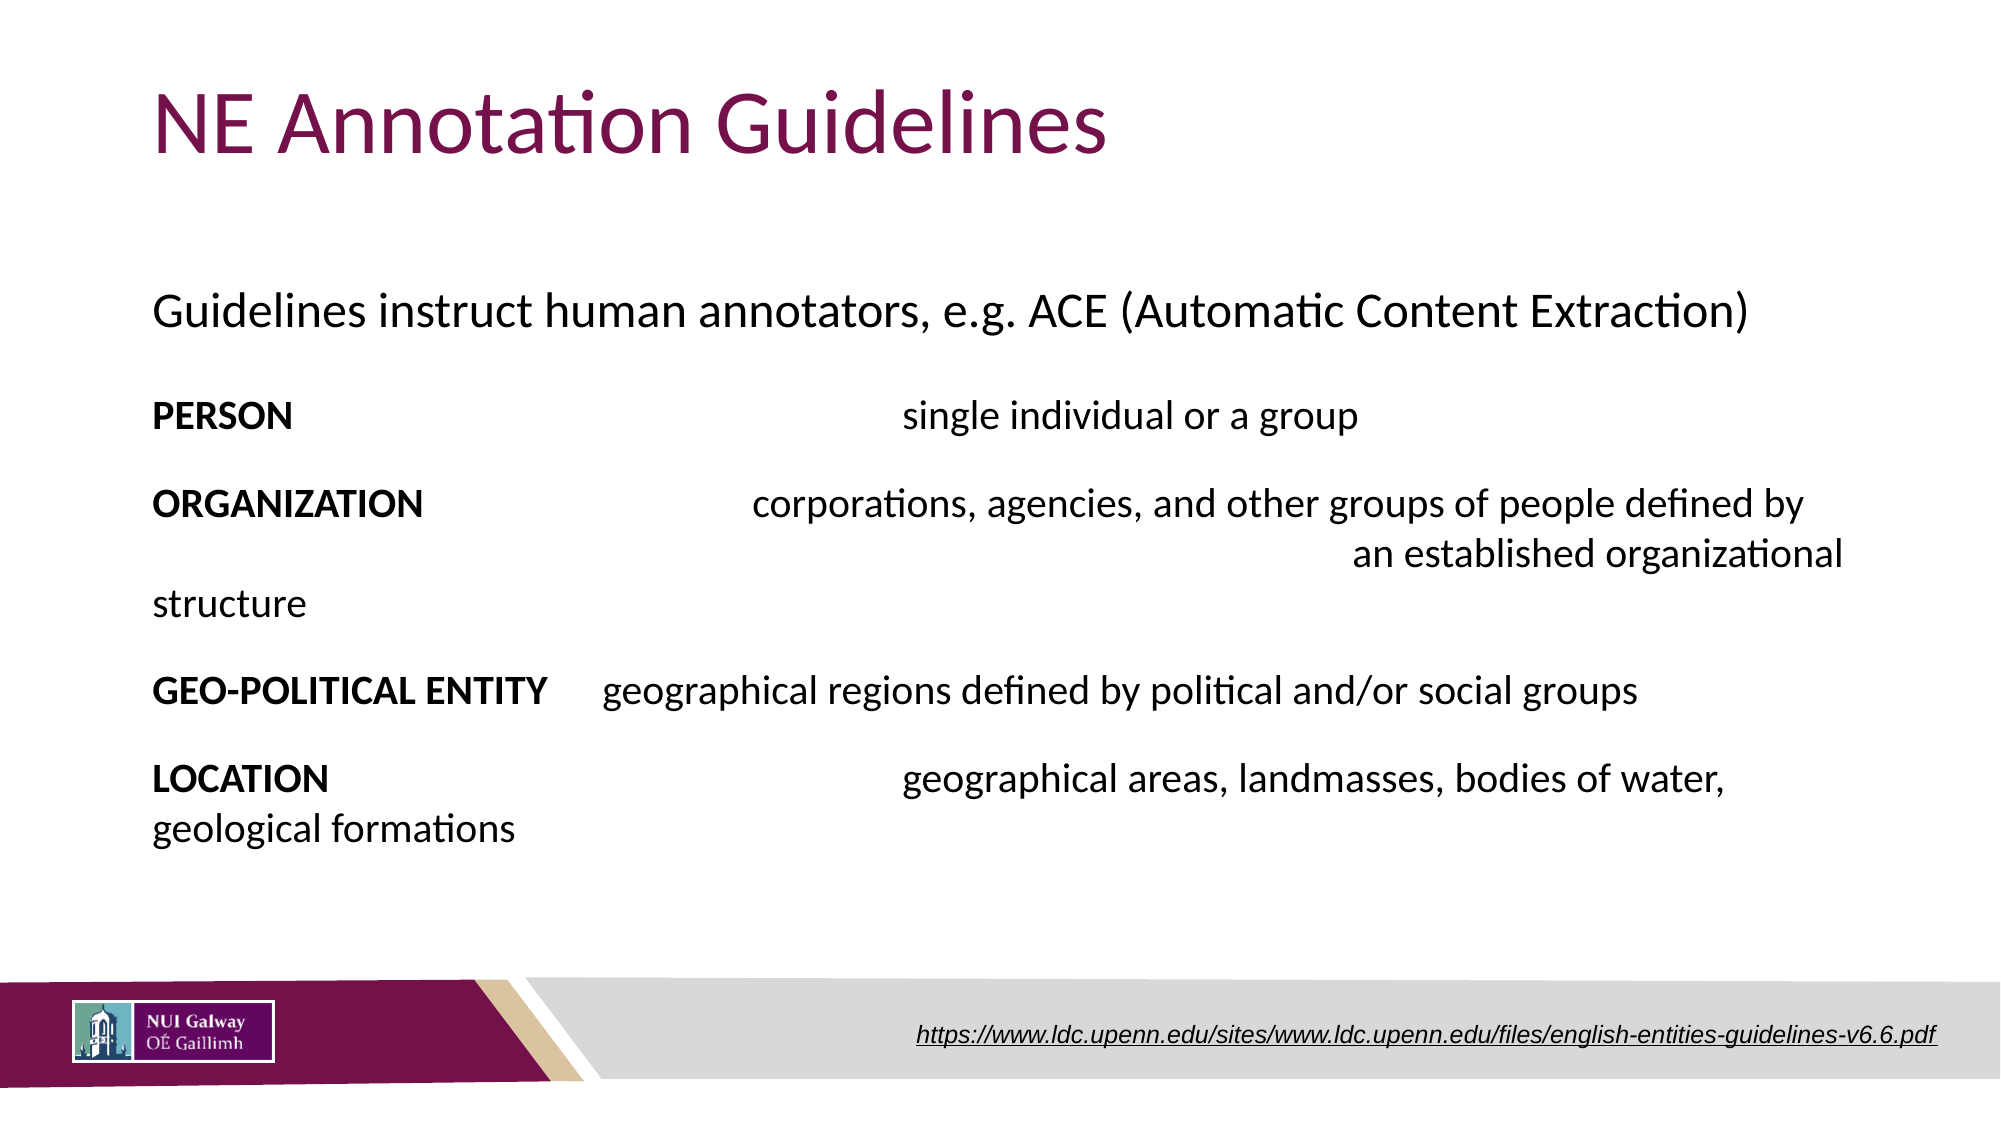

# NE Annotation Guidelines
Guidelines instruct human annotators, e.g. ACE (Automatic Content Extraction)
PERSON 				single individual or a group
ORGANIZATION 			corporations, agencies, and other groups of people defined by 								an established organizational structure
GEO-POLITICAL ENTITY 	geographical regions defined by political and/or social groups
LOCATION 				geographical areas, landmasses, bodies of water, geological formations
https://www.ldc.upenn.edu/sites/www.ldc.upenn.edu/files/english-entities-guidelines-v6.6.pdf